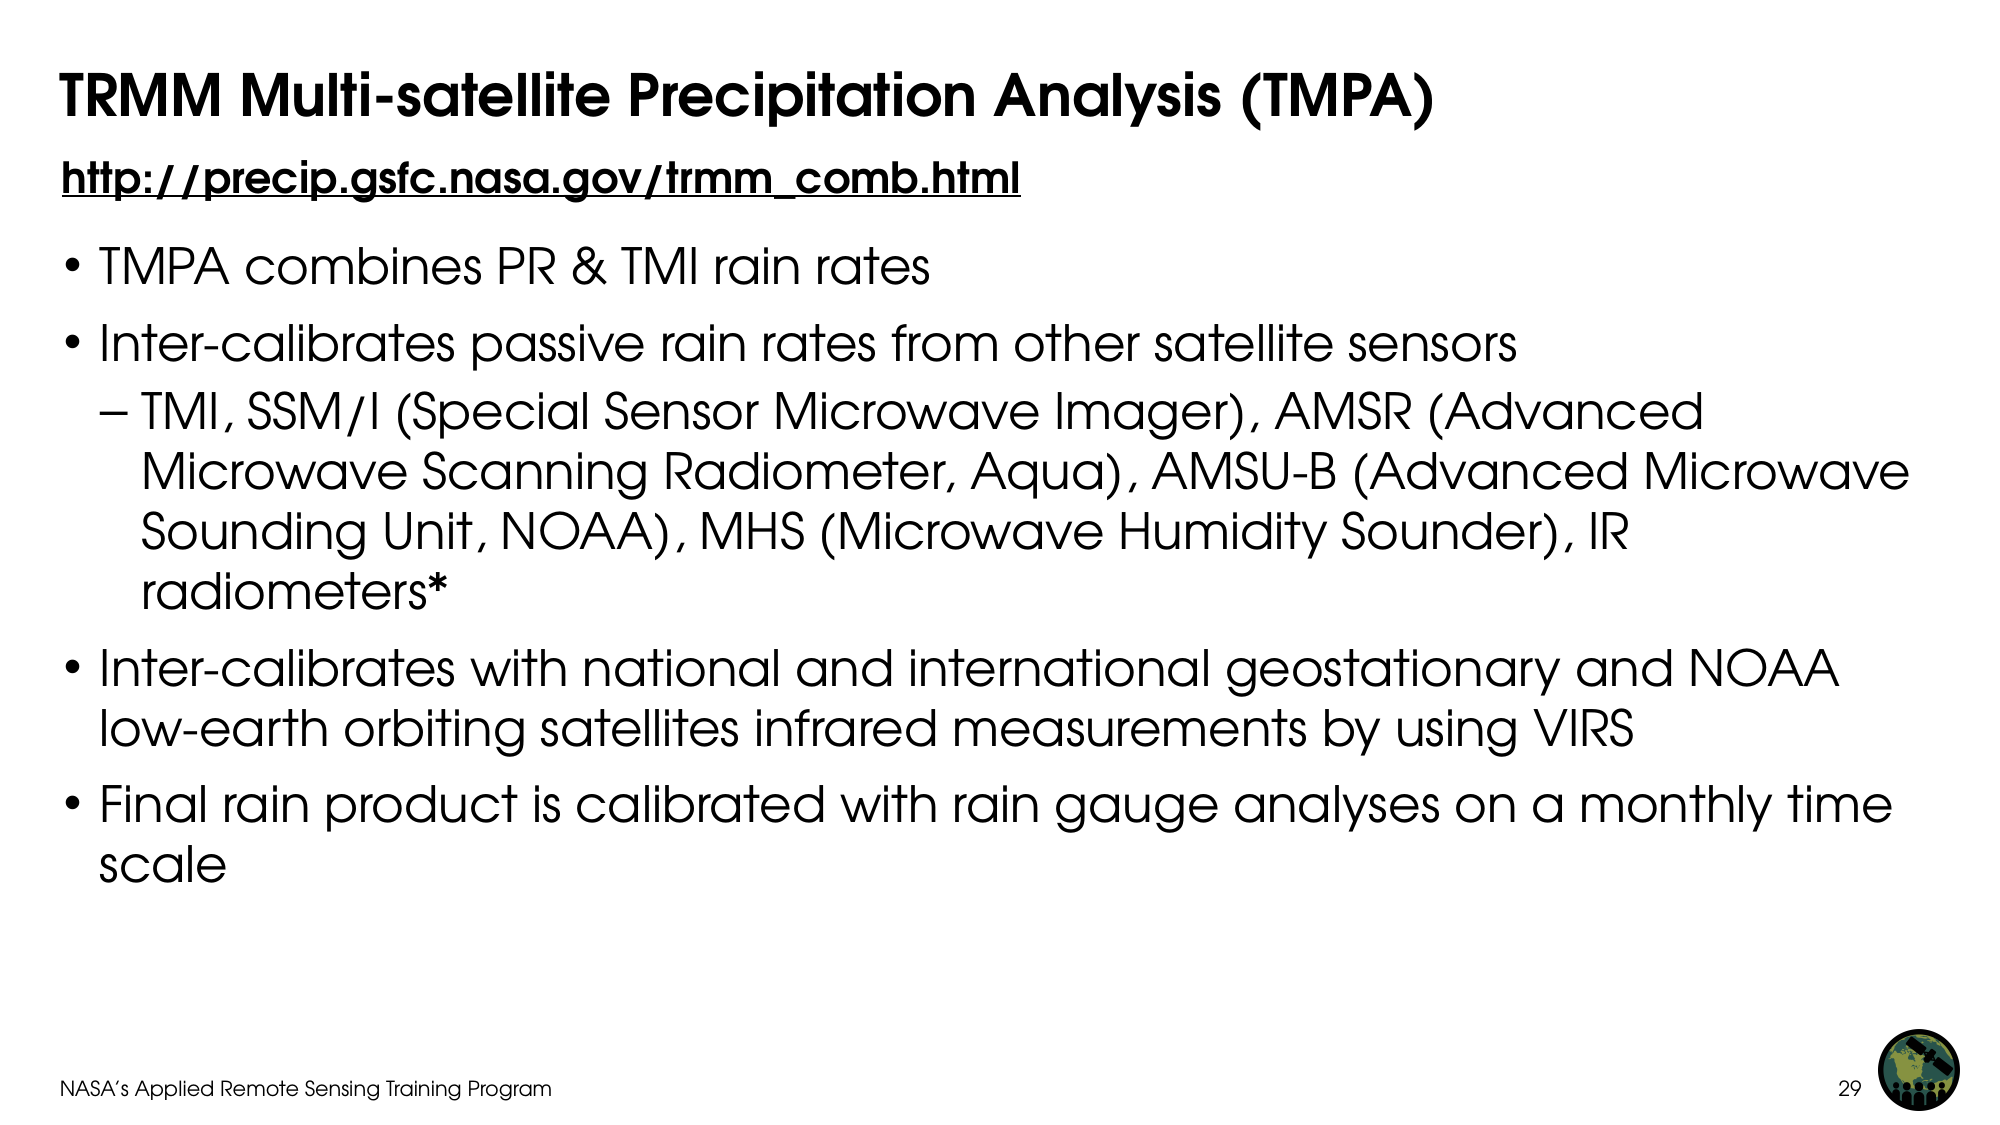

# TRMM Multi-satellite Precipitation Analysis (TMPA)
http://precip.gsfc.nasa.gov/trmm_comb.html
TMPA combines PR & TMI rain rates
Inter-calibrates passive rain rates from other satellite sensors
TMI, SSM/I (Special Sensor Microwave Imager), AMSR (Advanced Microwave Scanning Radiometer, Aqua), AMSU-B (Advanced Microwave Sounding Unit, NOAA), MHS (Microwave Humidity Sounder), IR radiometers*
Inter-calibrates with national and international geostationary and NOAA low-earth orbiting satellites infrared measurements by using VIRS
Final rain product is calibrated with rain gauge analyses on a monthly time scale